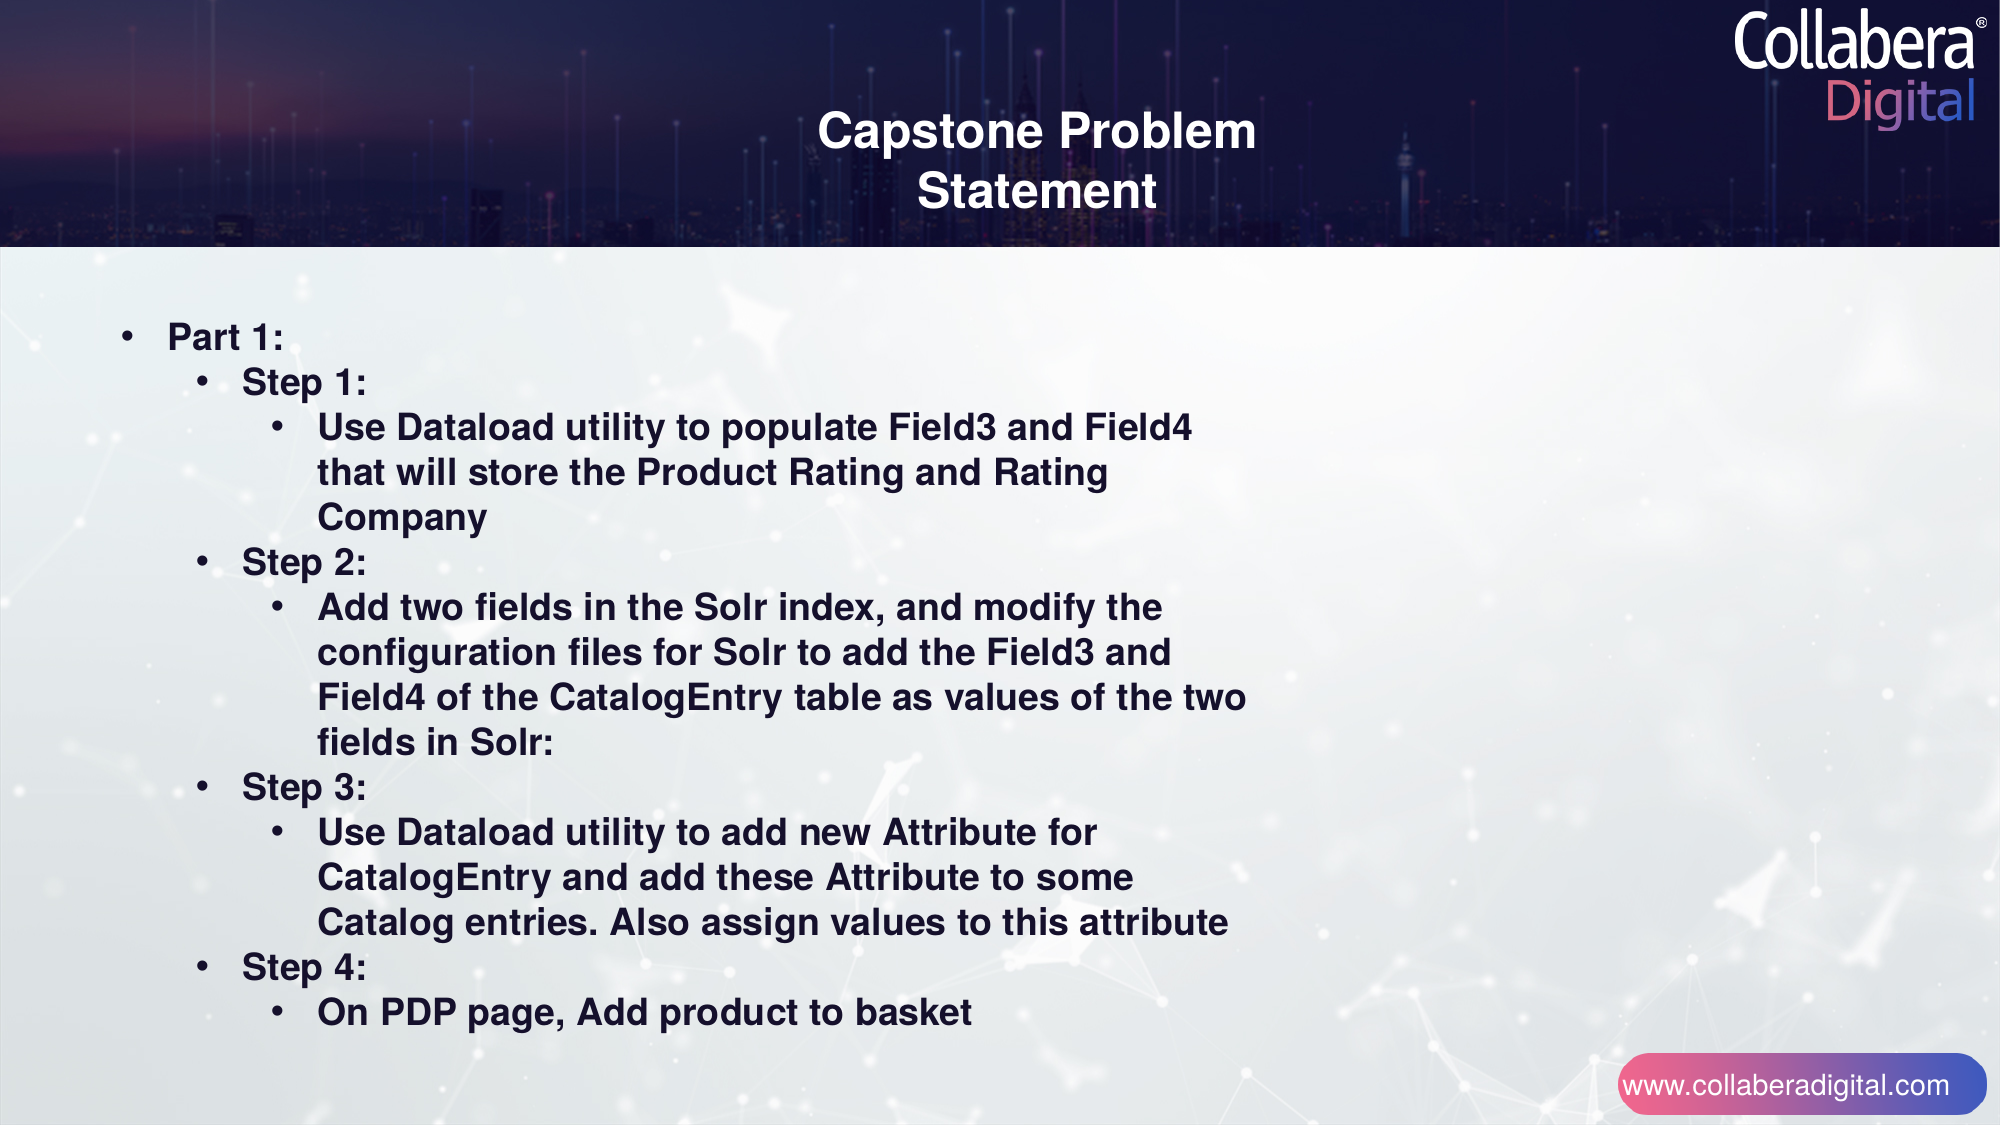

Capstone Problem Statement
Part 1:
Step 1:
Use Dataload utility to populate Field3 and Field4 that will store the Product Rating and Rating Company
Step 2:
Add two fields in the Solr index, and modify the configuration files for Solr to add the Field3 and Field4 of the CatalogEntry table as values of the two fields in Solr:
Step 3:
Use Dataload utility to add new Attribute for CatalogEntry and add these Attribute to some Catalog entries. Also assign values to this attribute
Step 4:
On PDP page, Add product to basket